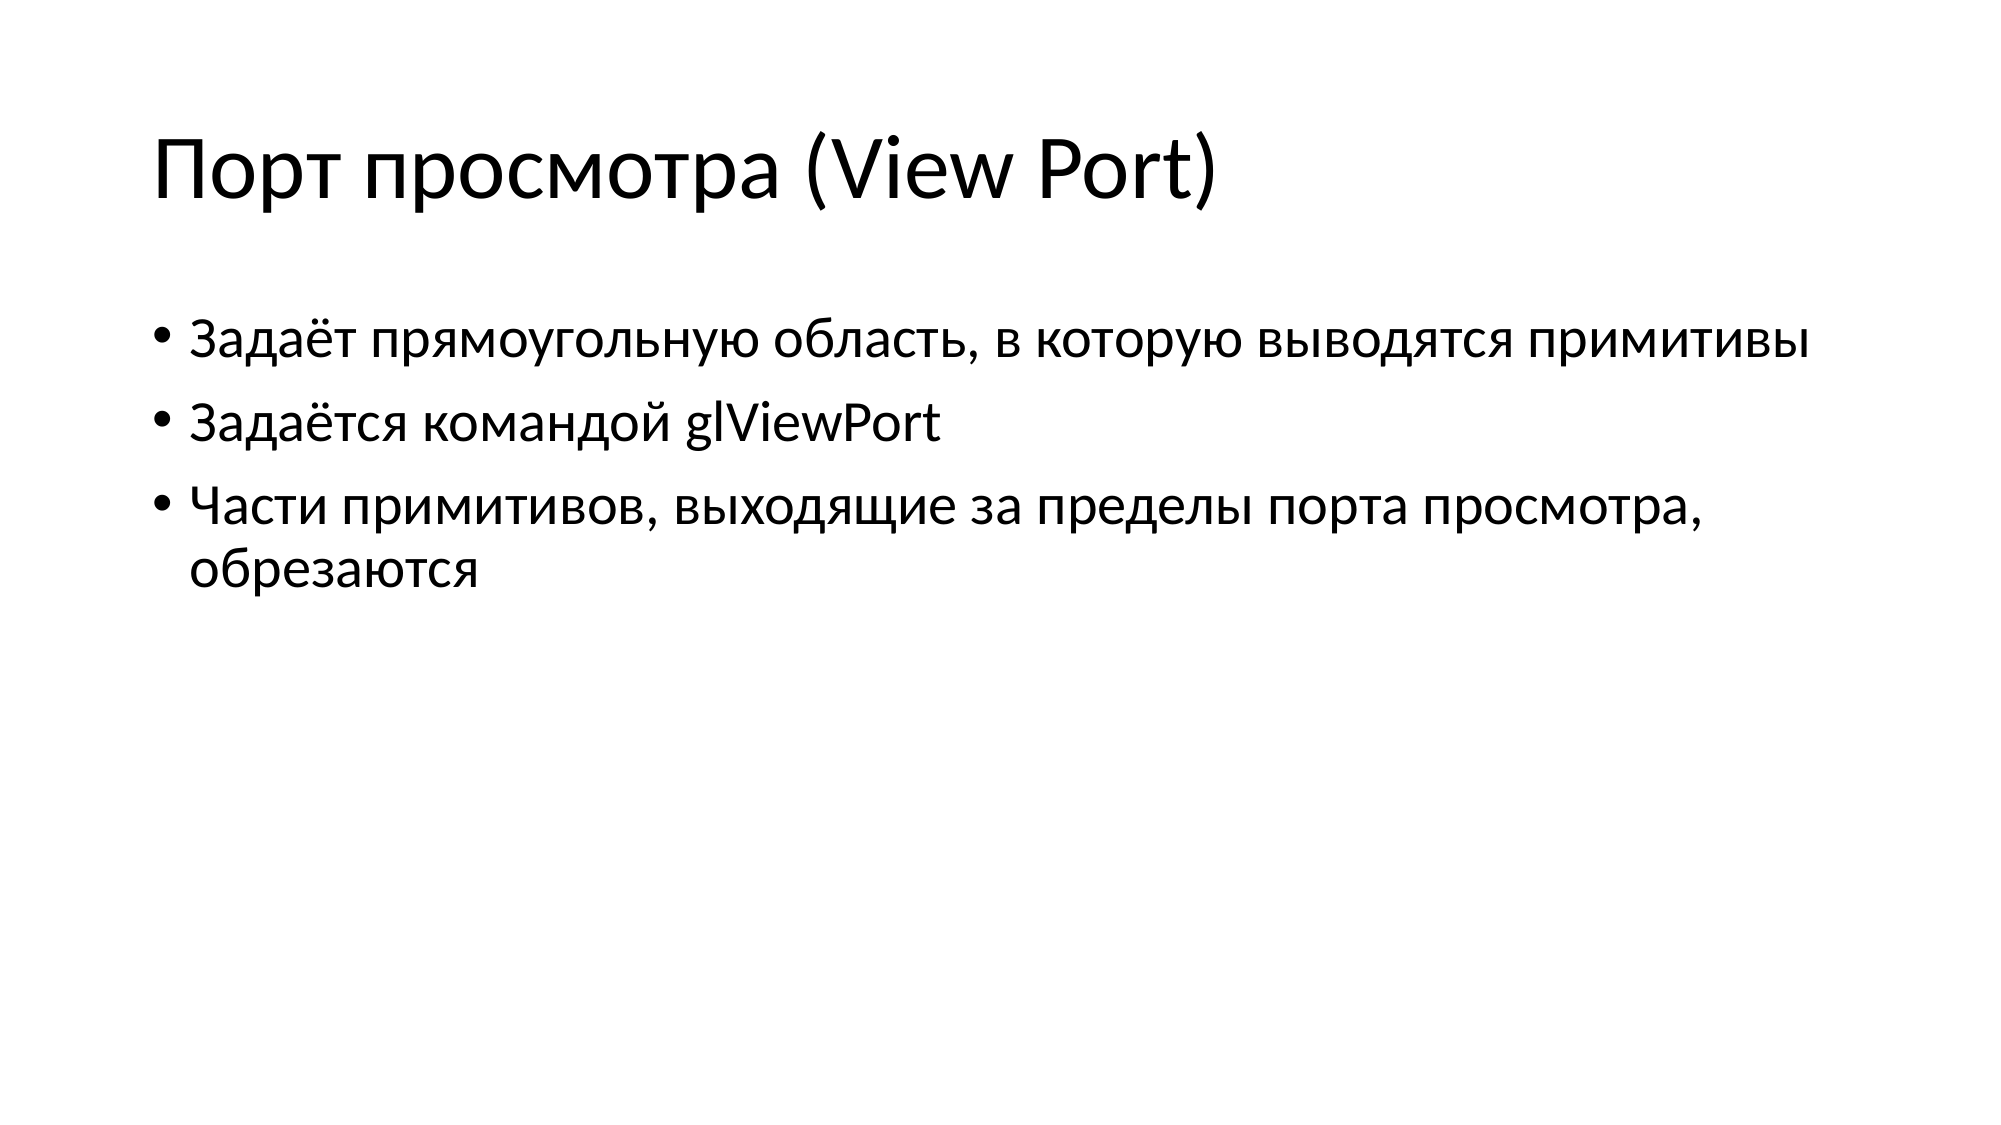

# Порт просмотра (View Port)
Задаёт прямоугольную область, в которую выводятся примитивы
Задаётся командой glViewPort
Части примитивов, выходящие за пределы порта просмотра, обрезаются